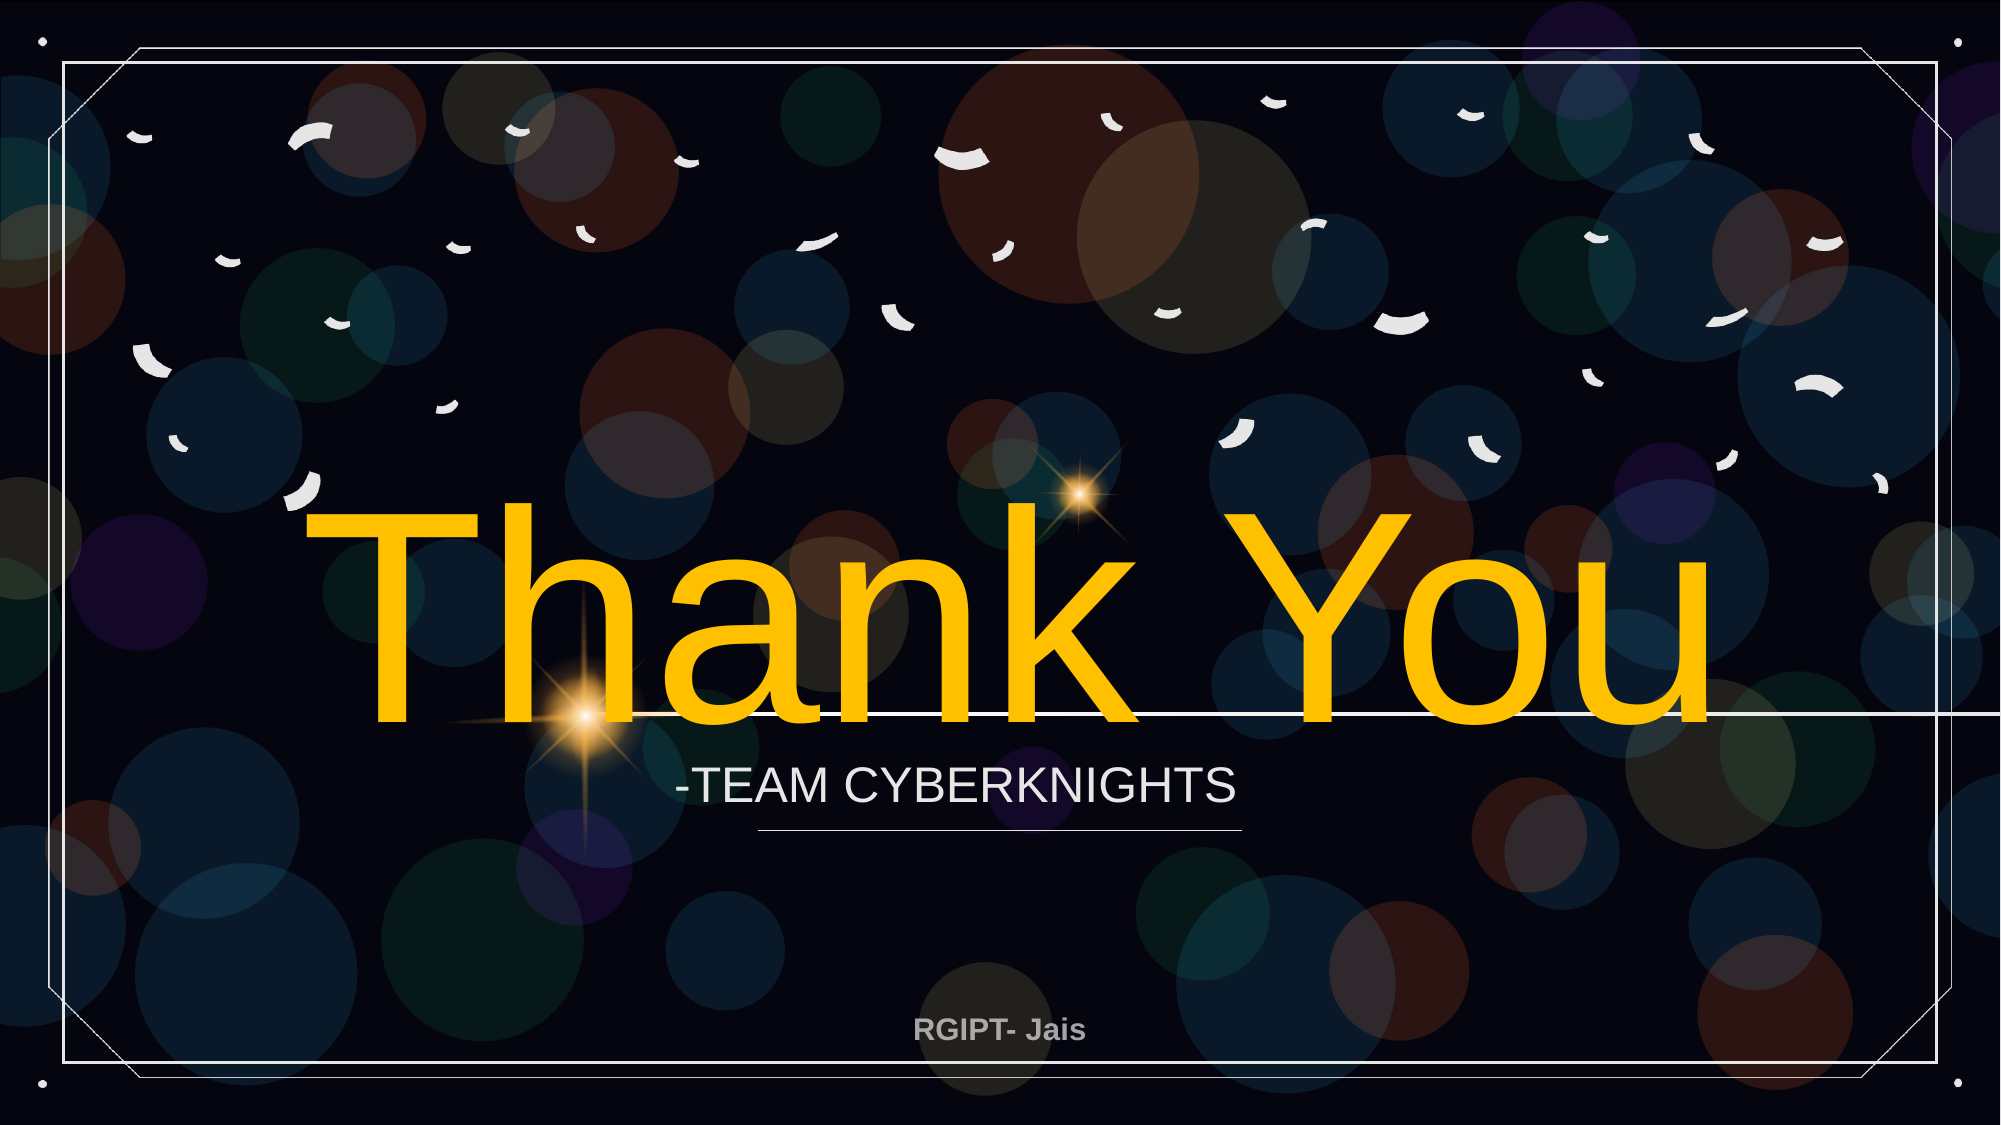

# Thank You
-TEAM CYBERKNIGHTS
RGIPT- Jais